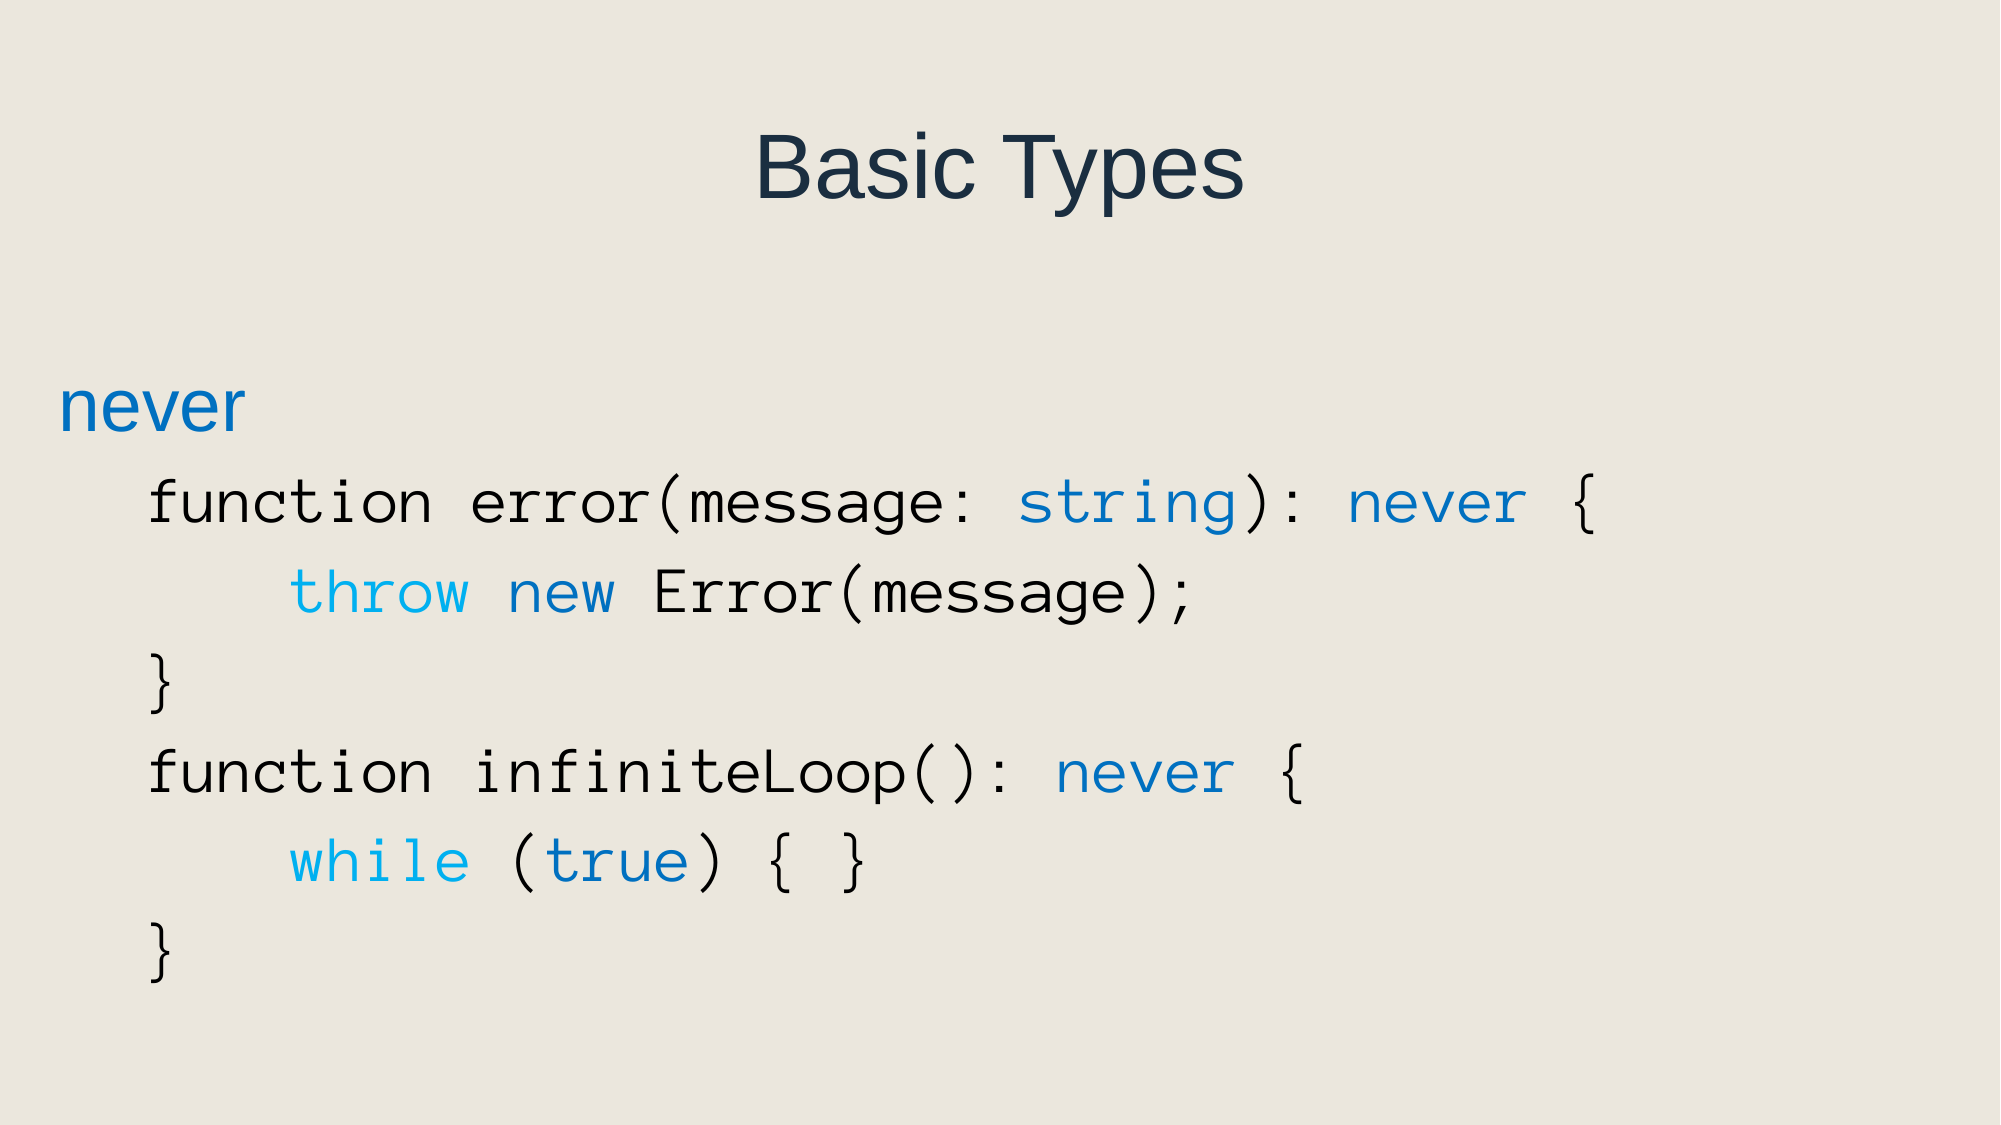

Basic Types
never
function error(message: string): never {
    throw new Error(message);
}
function infiniteLoop(): never {
    while (true) { }
}